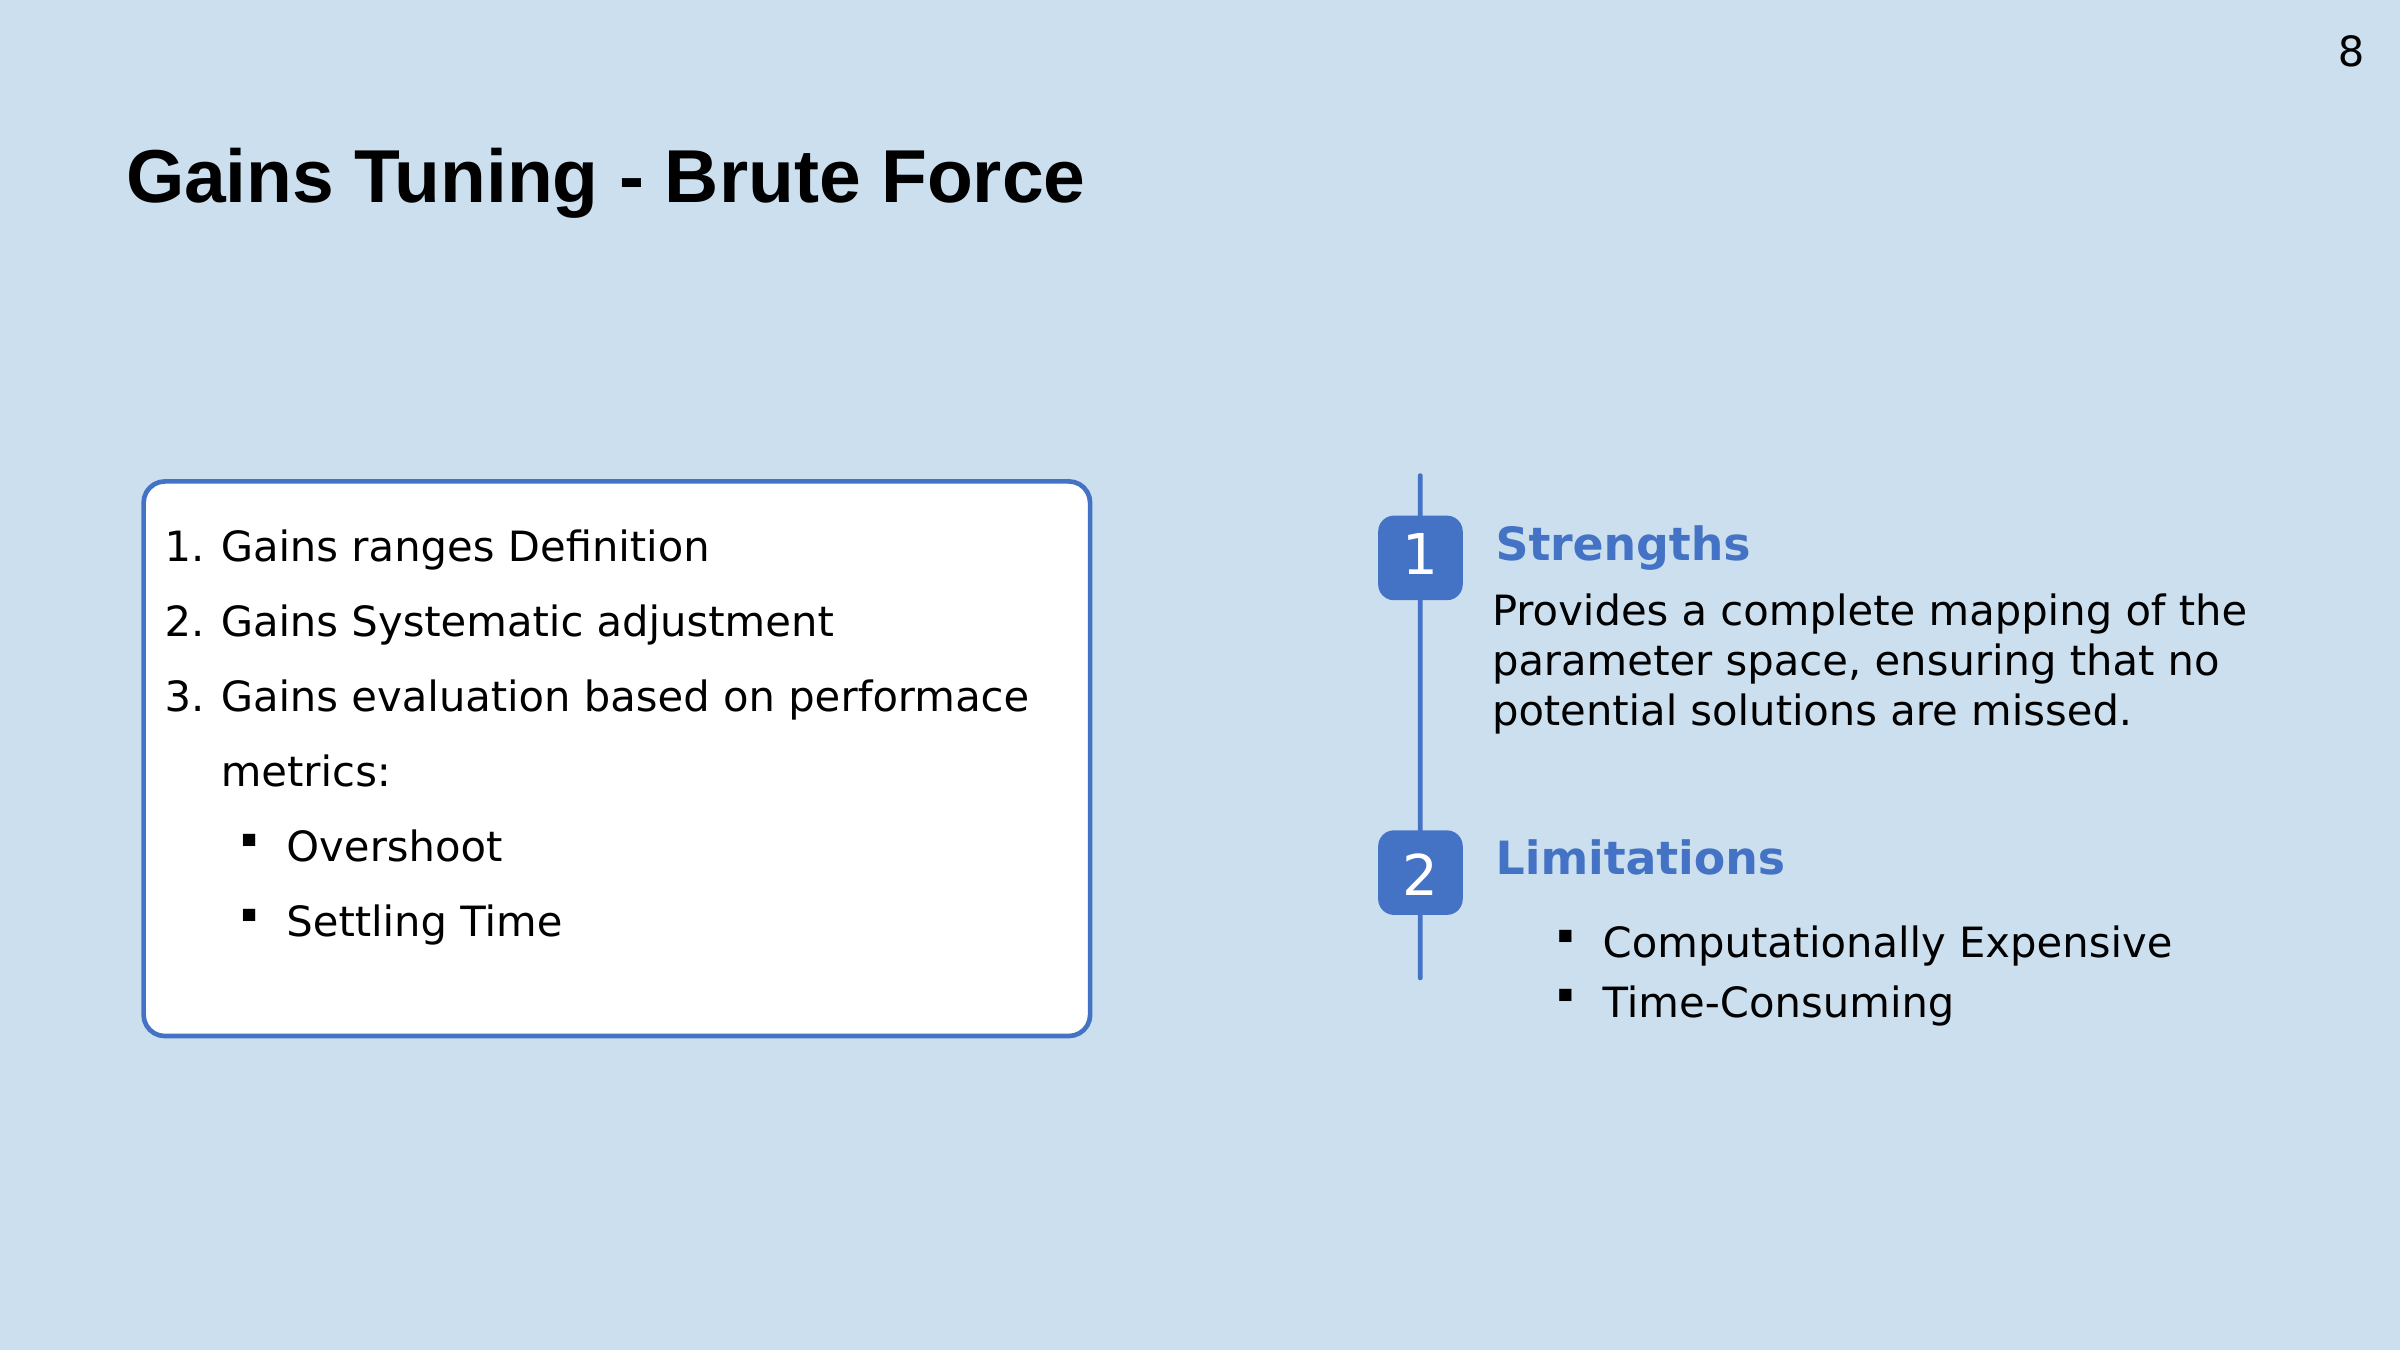

8
Gains Tuning - Brute Force

Gains ranges Definition
Gains Systematic adjustment
Gains evaluation based on performace metrics:
Overshoot
Settling Time
Strengths

1

Provides a complete mapping of the parameter space, ensuring that no potential solutions are missed.

Limitations

2
Computationally Expensive
Time-Consuming